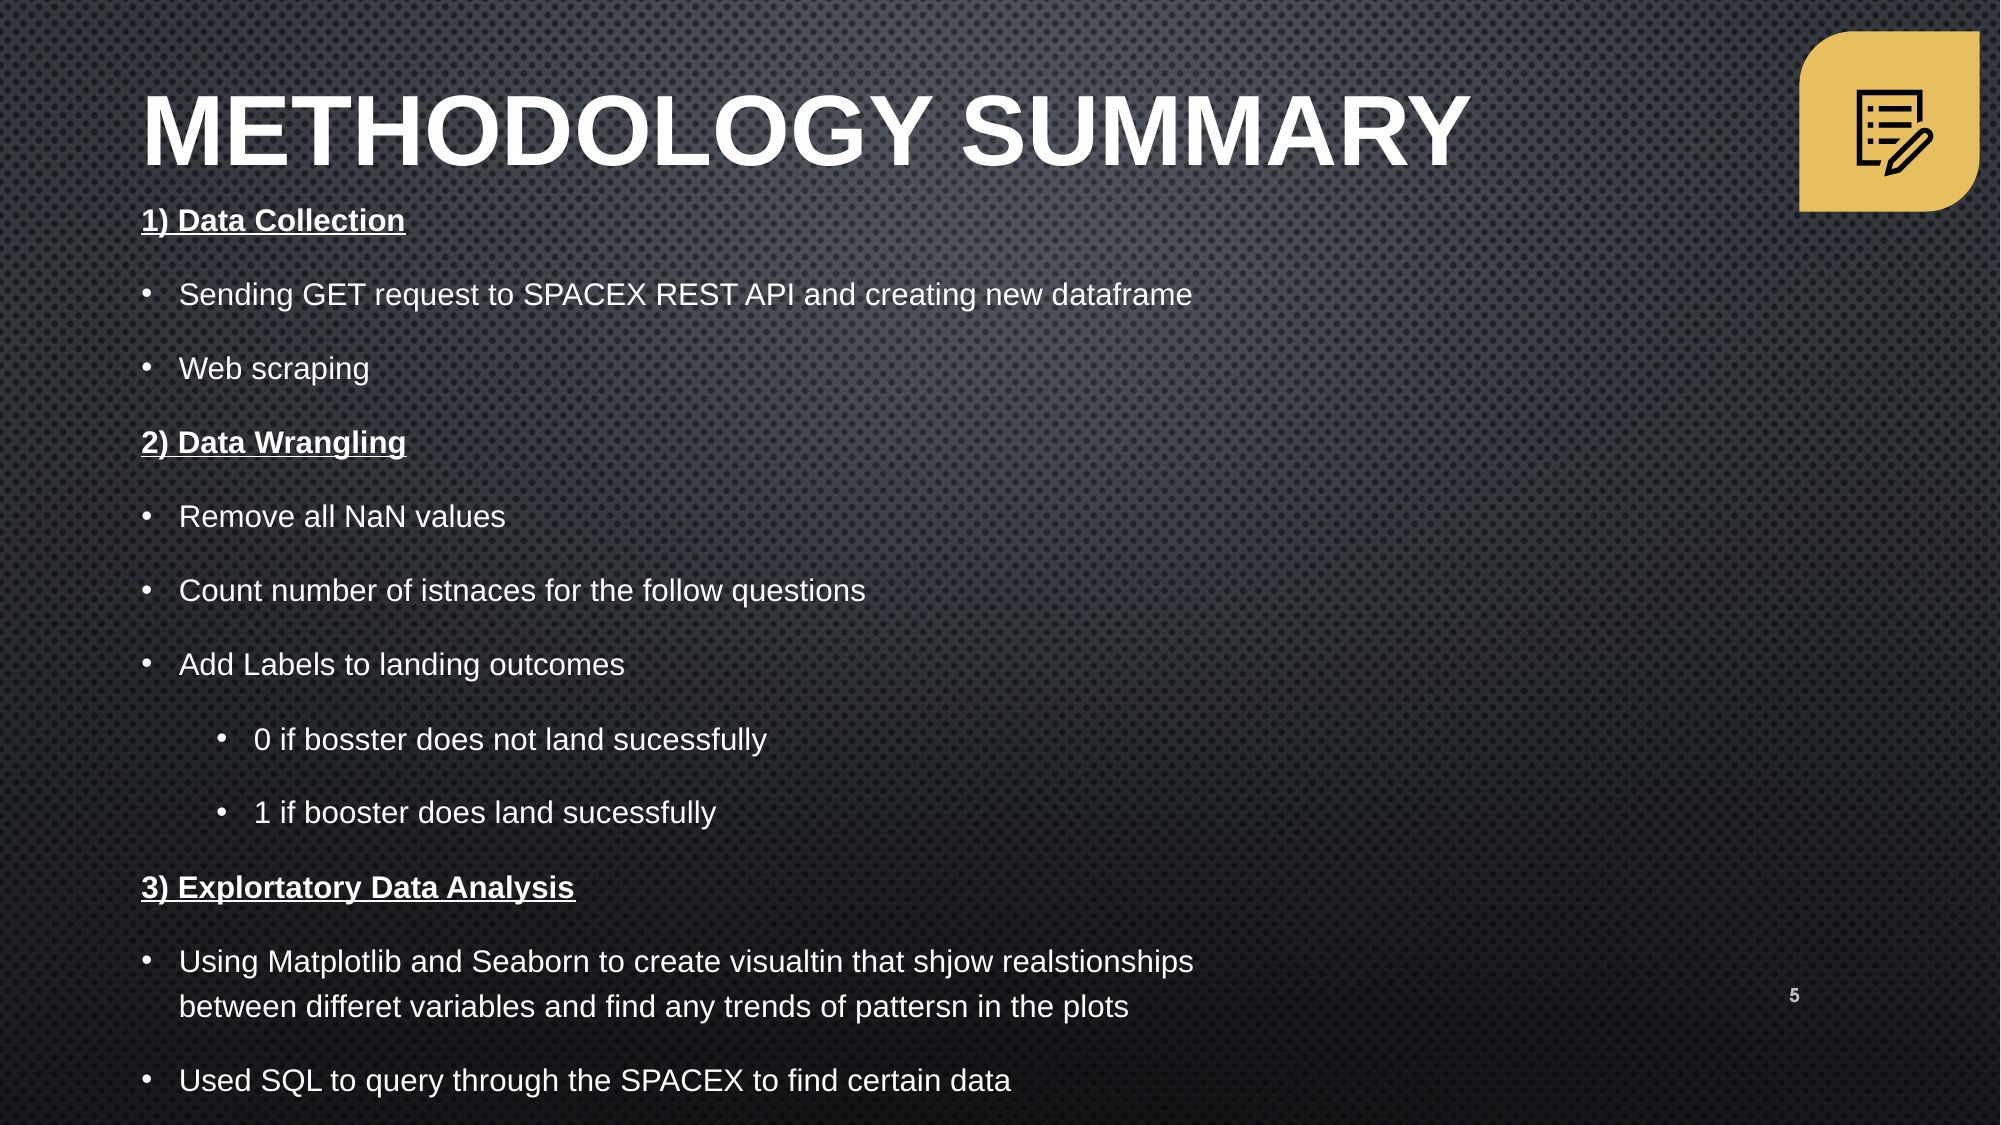

METHODOLOGY SUMMARY
1) Data Collection
Sending GET request to SPACEX REST API and creating new dataframe
Web scraping
2) Data Wrangling
Remove all NaN values
Count number of istnaces for the follow questions
Add Labels to landing outcomes
0 if bosster does not land sucessfully
1 if booster does land sucessfully
3) Explortatory Data Analysis
Using Matplotlib and Seaborn to create visualtin that shjow realstionships between differet variables and find any trends of pattersn in the plots
Used SQL to query through the SPACEX to find certain data
5
5